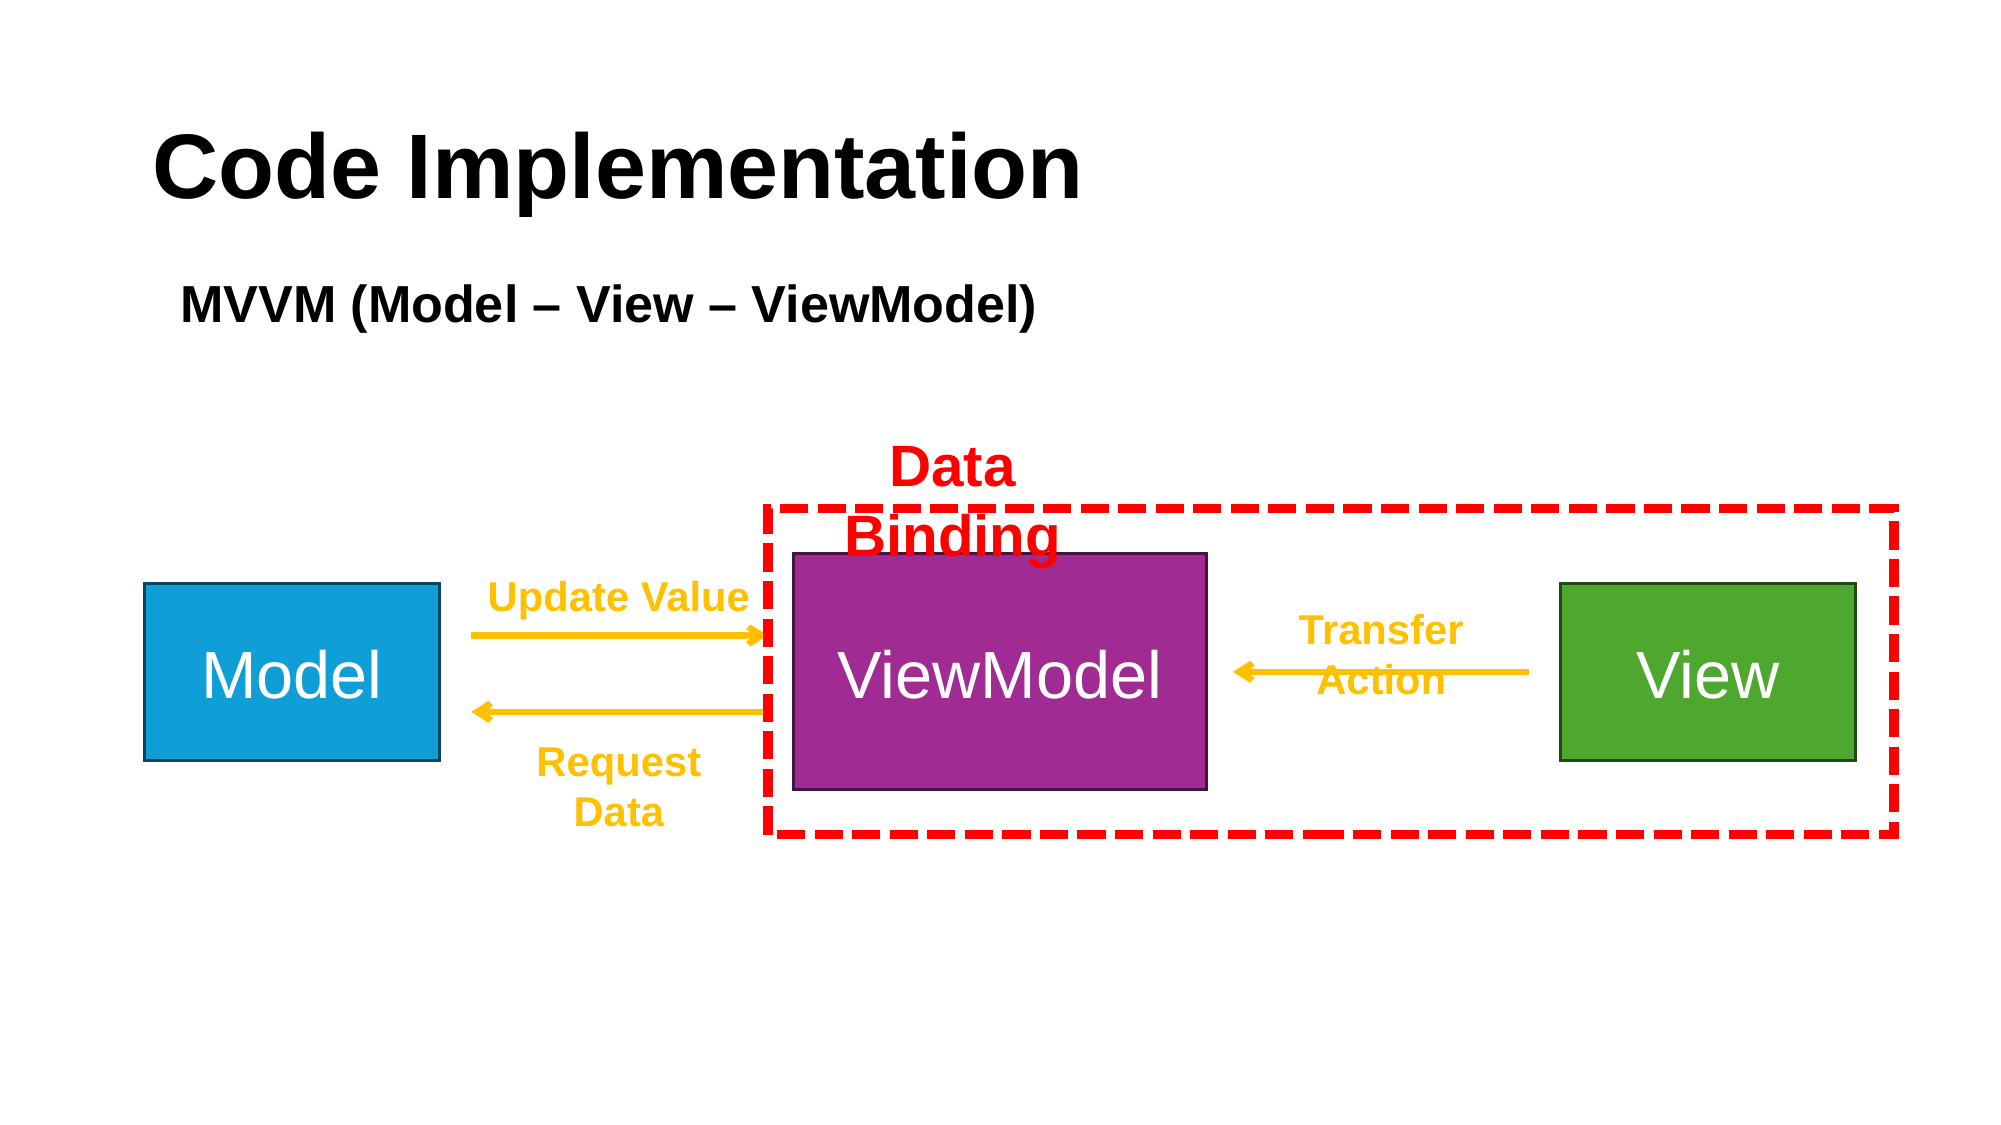

# Code Implementation
MVVM (Model – View – ViewModel)
Data Binding

ViewModel
Update Value
View
Model
Transfer Action
Request Data